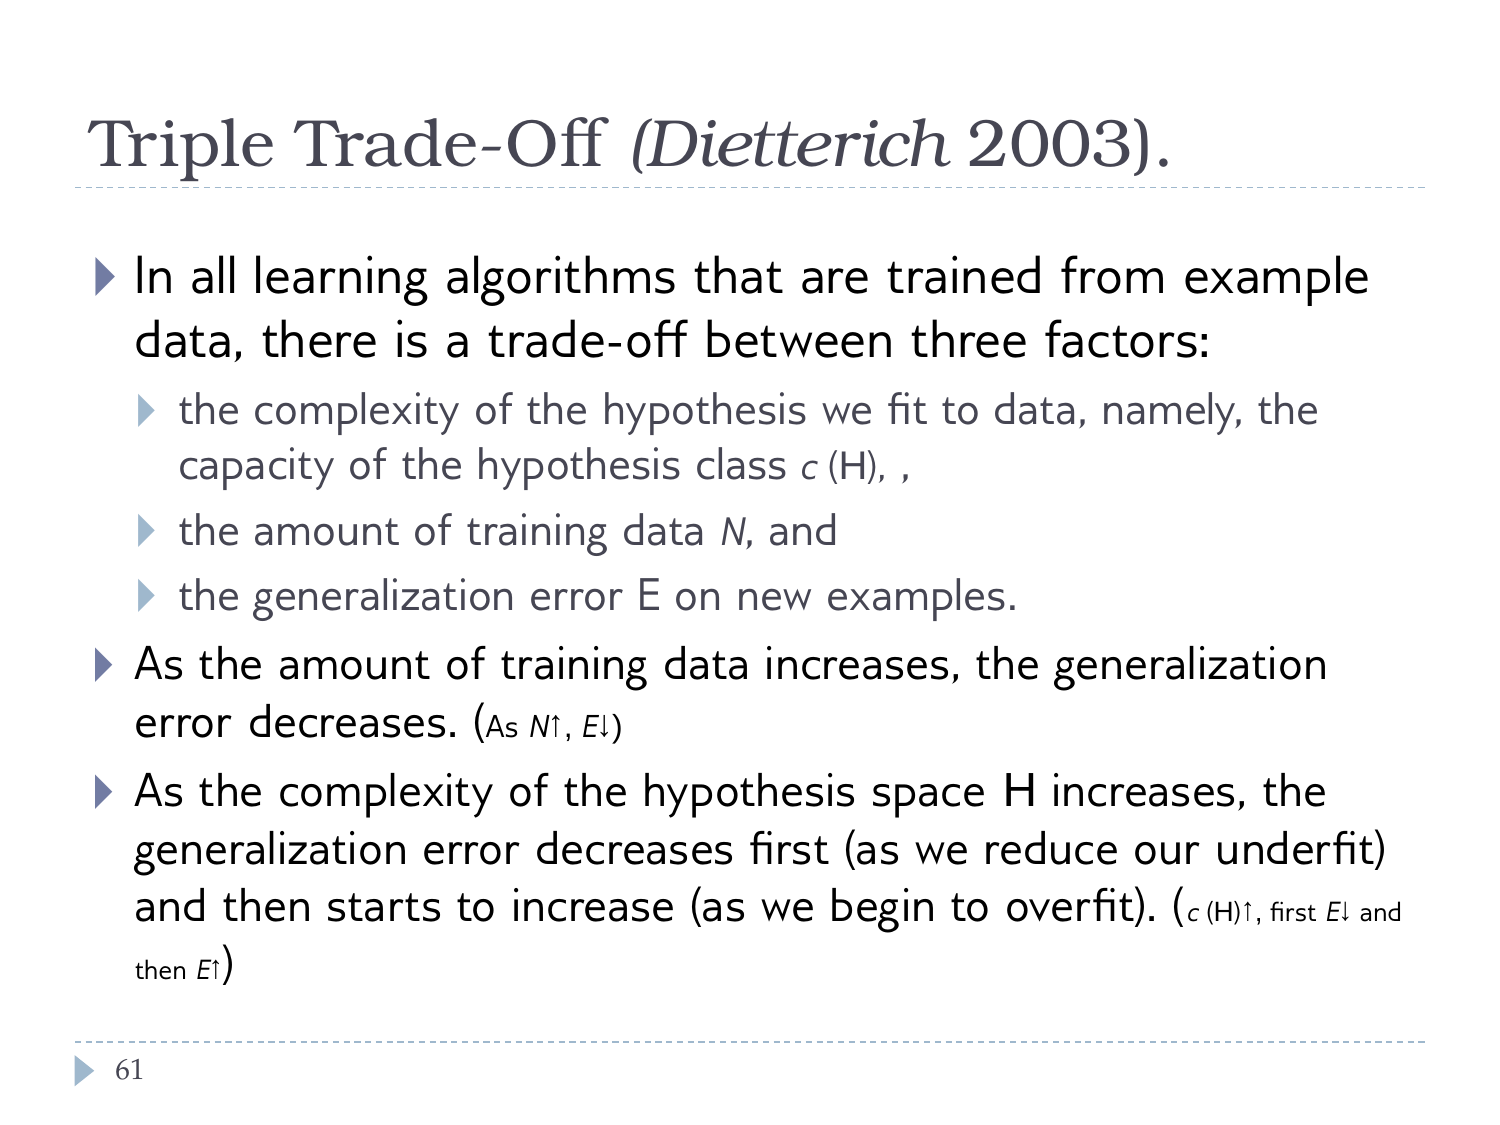

# Triple Trade-Off (Dietterich 2003).
In all learning algorithms that are trained from example data, there is a trade-off between three factors:
the complexity of the hypothesis we fit to data, namely, the capacity of the hypothesis class c (H), ,
the amount of training data N, and
the generalization error E on new examples.
As the amount of training data increases, the generalization error decreases. (As N↑, E↓)
As the complexity of the hypothesis space H increases, the generalization error decreases first (as we reduce our underfit) and then starts to increase (as we begin to overfit). (c (H)↑, first E↓ and then E↑)
61